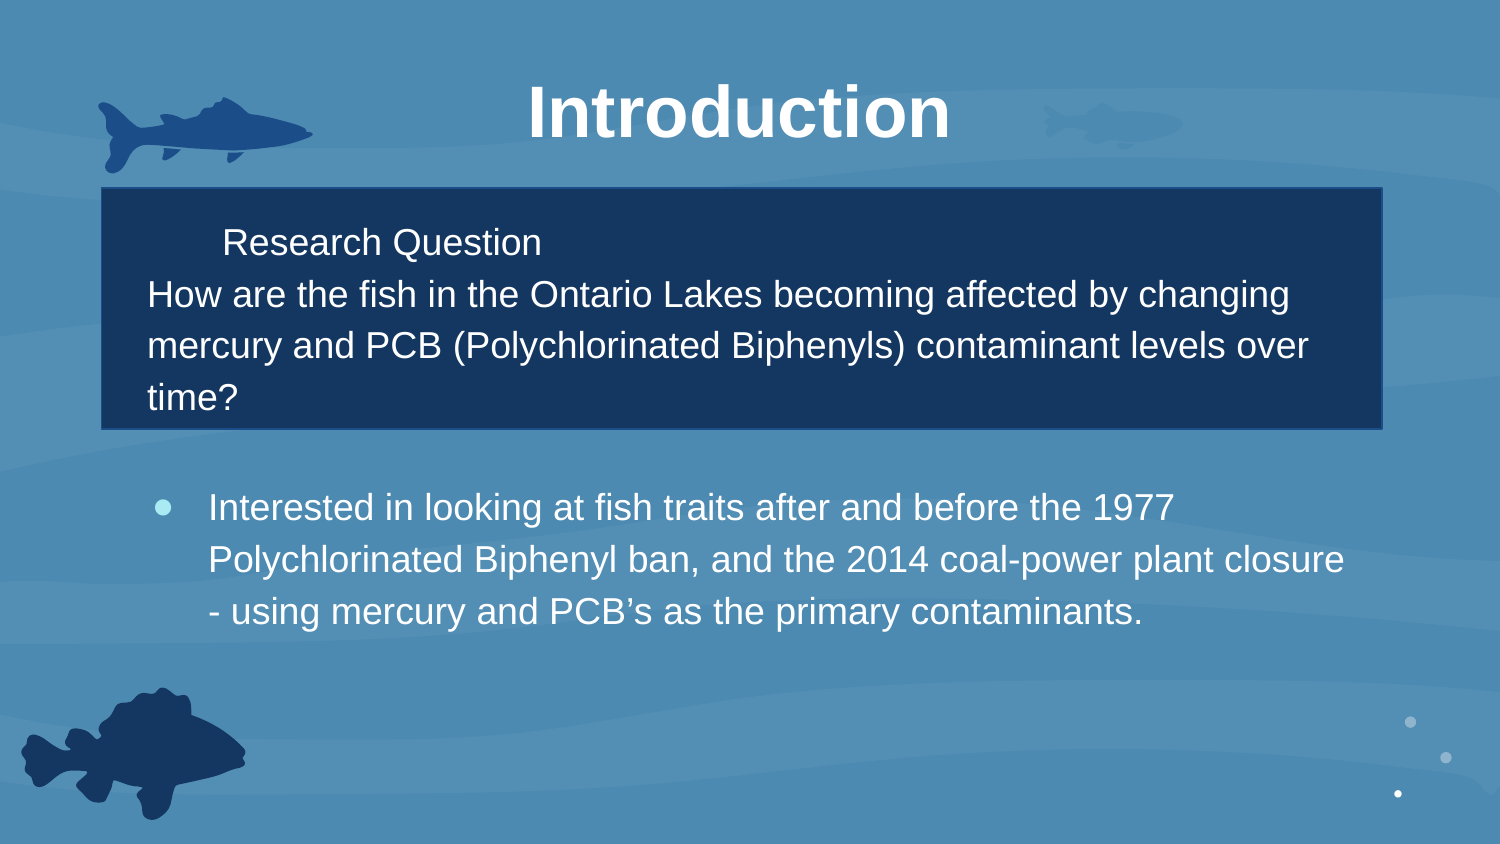

# Introduction

Research Question
How are the fish in the Ontario Lakes becoming affected by changing mercury and PCB (Polychlorinated Biphenyls) contaminant levels over time?

Interested in looking at fish traits after and before the 1977 Polychlorinated Biphenyl ban, and the 2014 coal-power plant closure - using mercury and PCB’s as the primary contaminants.